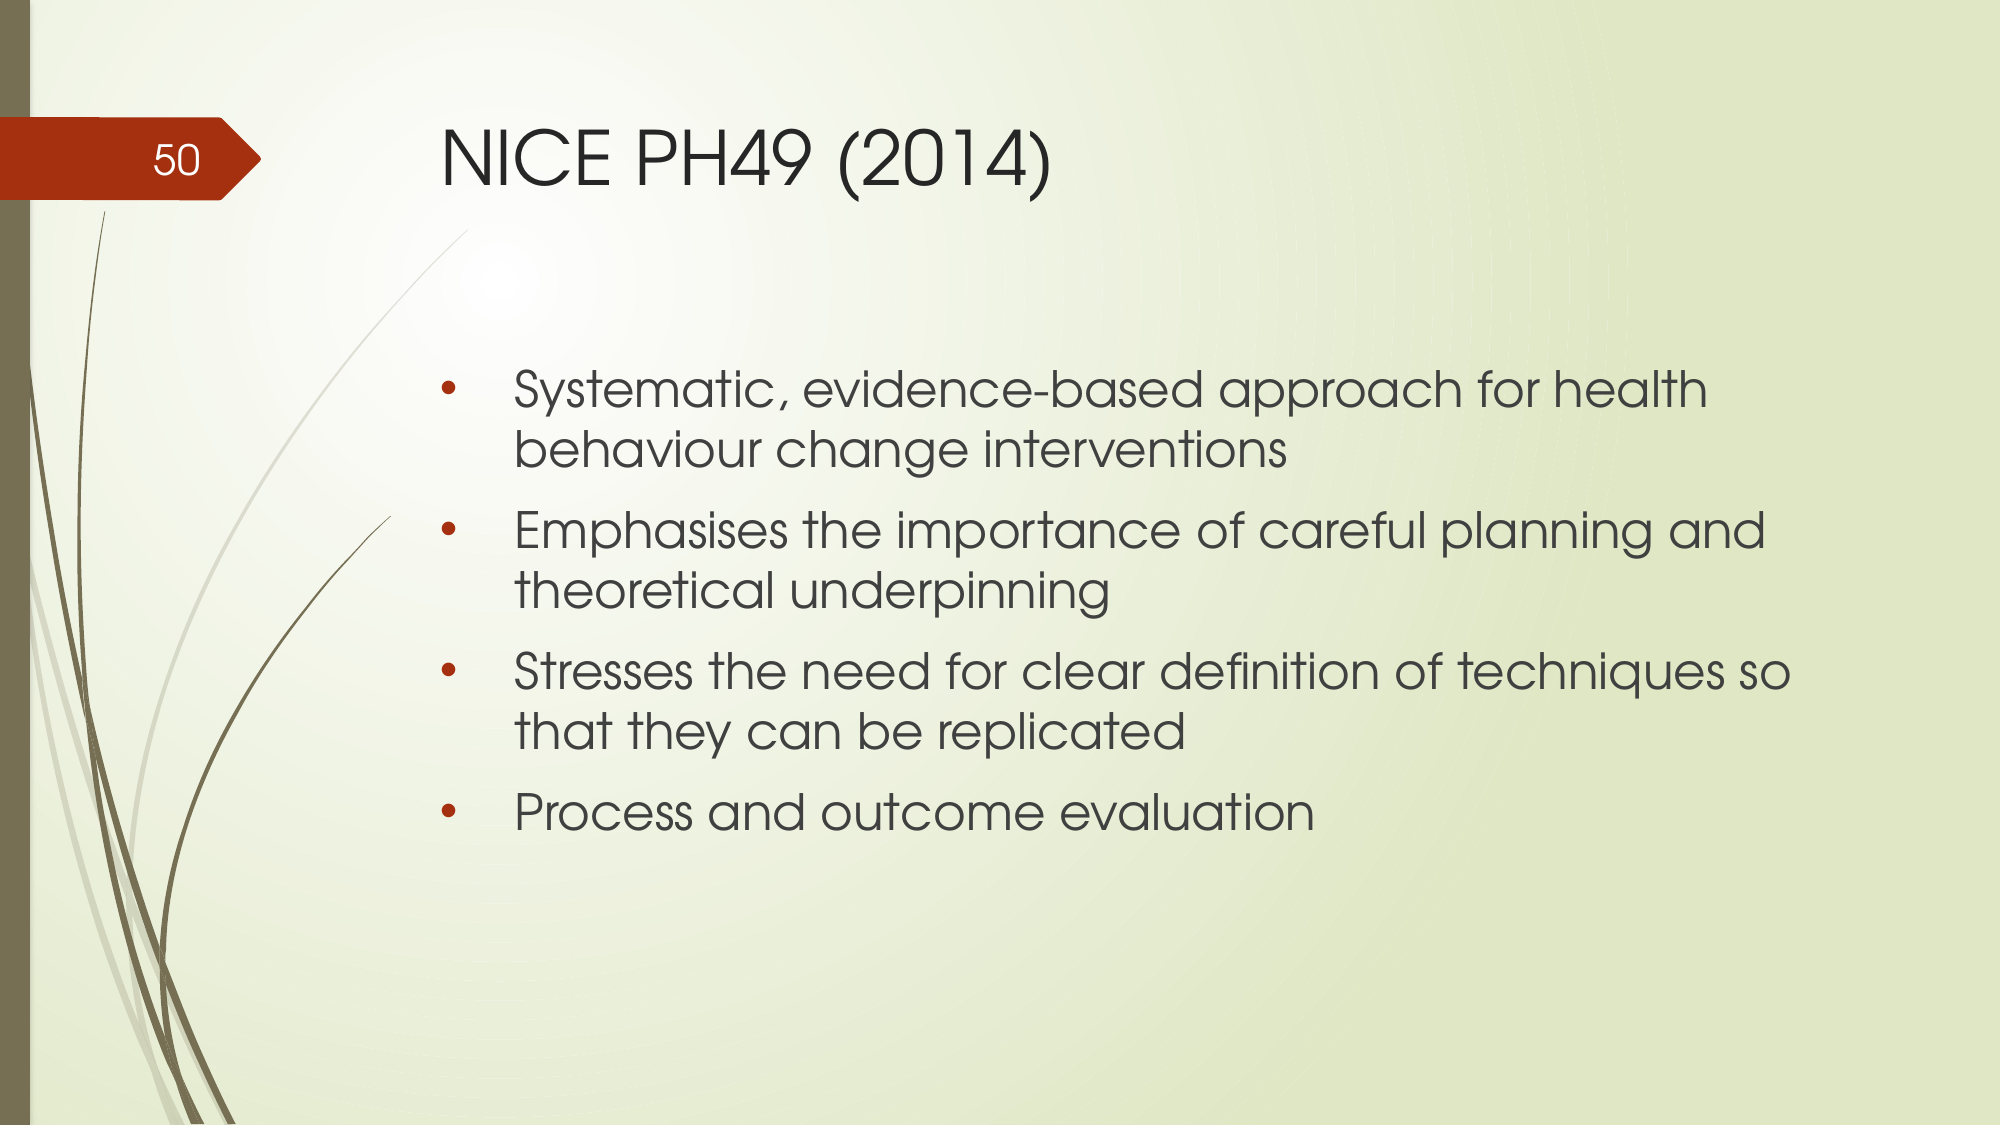

# NICE PH49 (2014)
50
Systematic, evidence-based approach for health behaviour change interventions
Emphasises the importance of careful planning and theoretical underpinning
Stresses the need for clear definition of techniques so that they can be replicated
Process and outcome evaluation